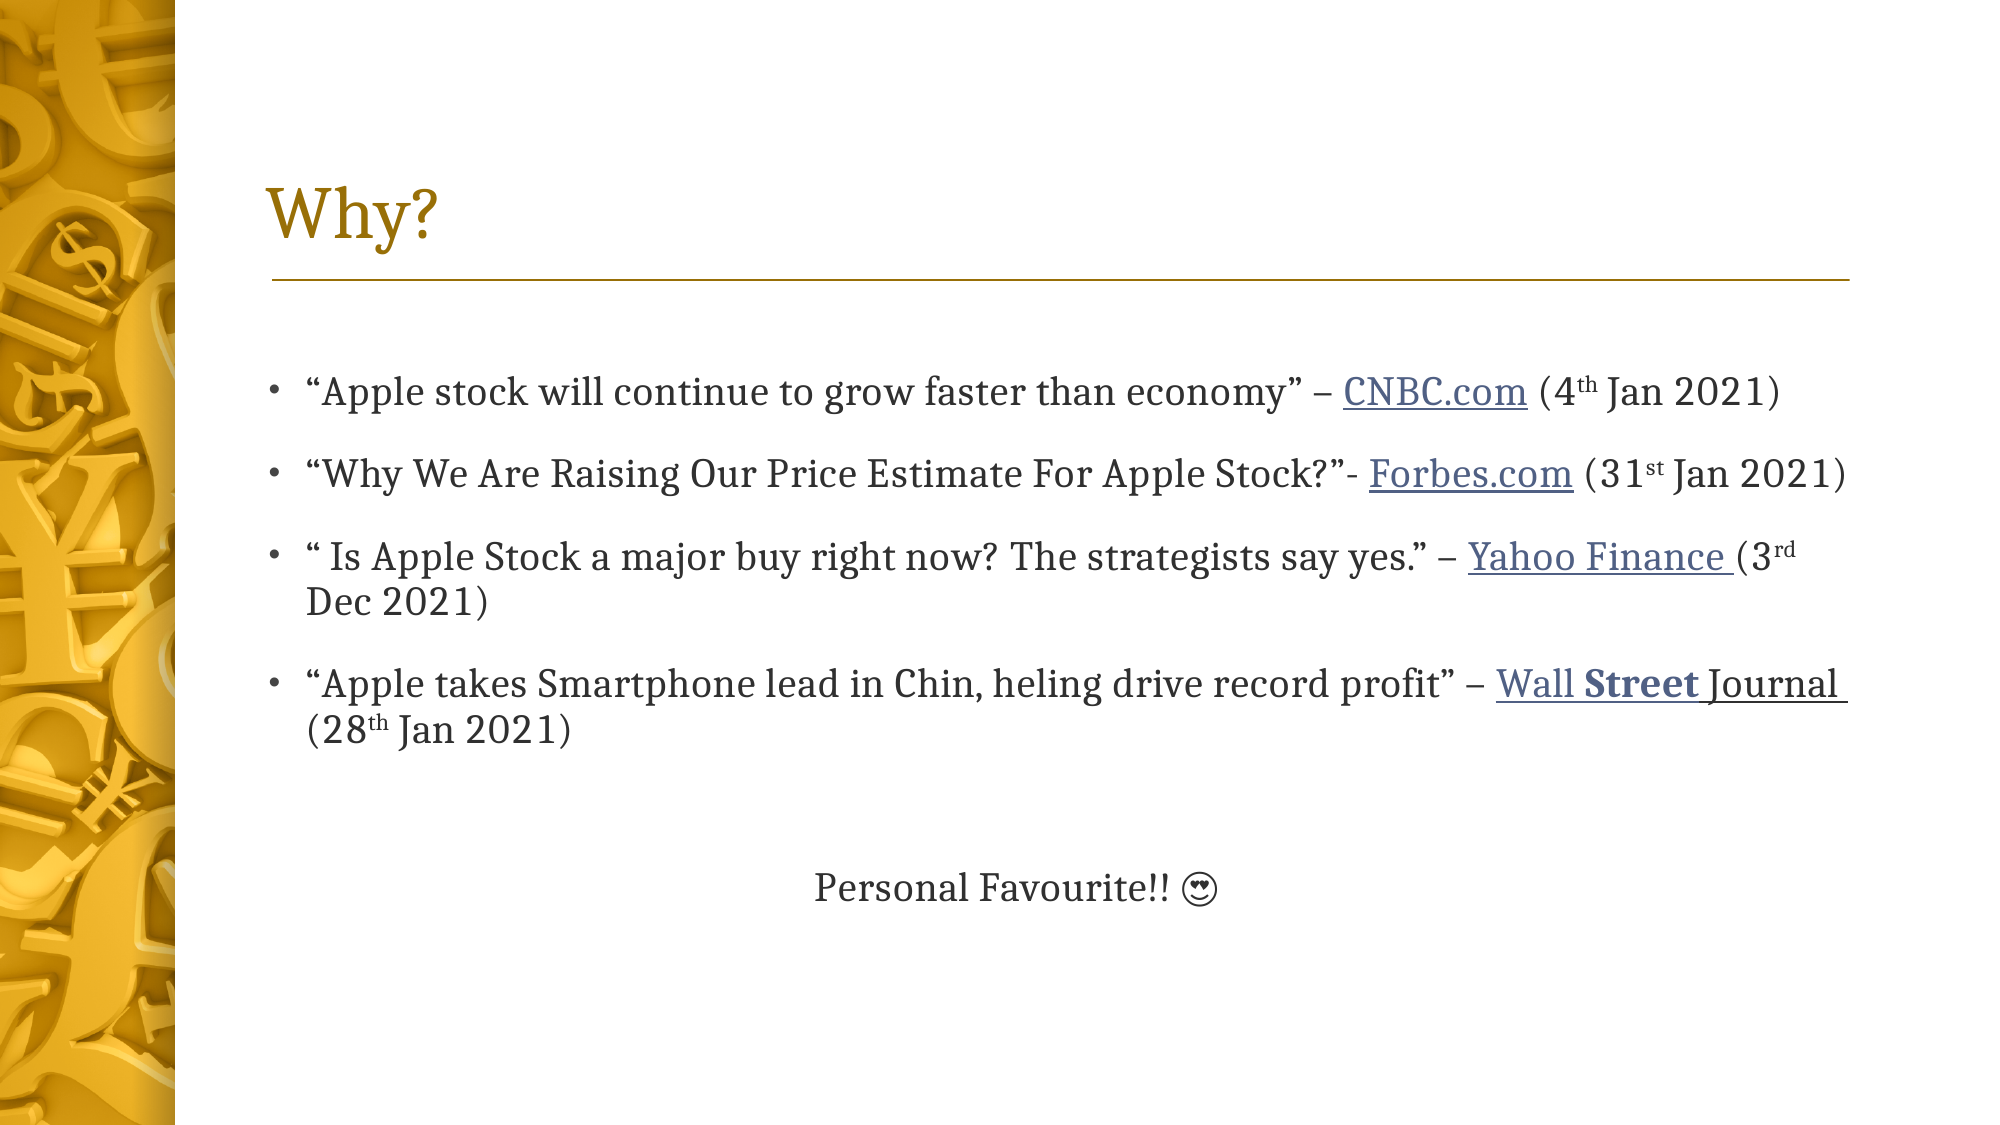

# Why?
“Apple stock will continue to grow faster than economy” – CNBC.com (4th Jan 2021)
“Why We Are Raising Our Price Estimate For Apple Stock?”- Forbes.com (31st Jan 2021)
“ Is Apple Stock a major buy right now? The strategists say yes.” – Yahoo Finance (3rd Dec 2021)
“Apple takes Smartphone lead in Chin, heling drive record profit” – Wall Street Journal (28th Jan 2021)
Personal Favourite!! 😍